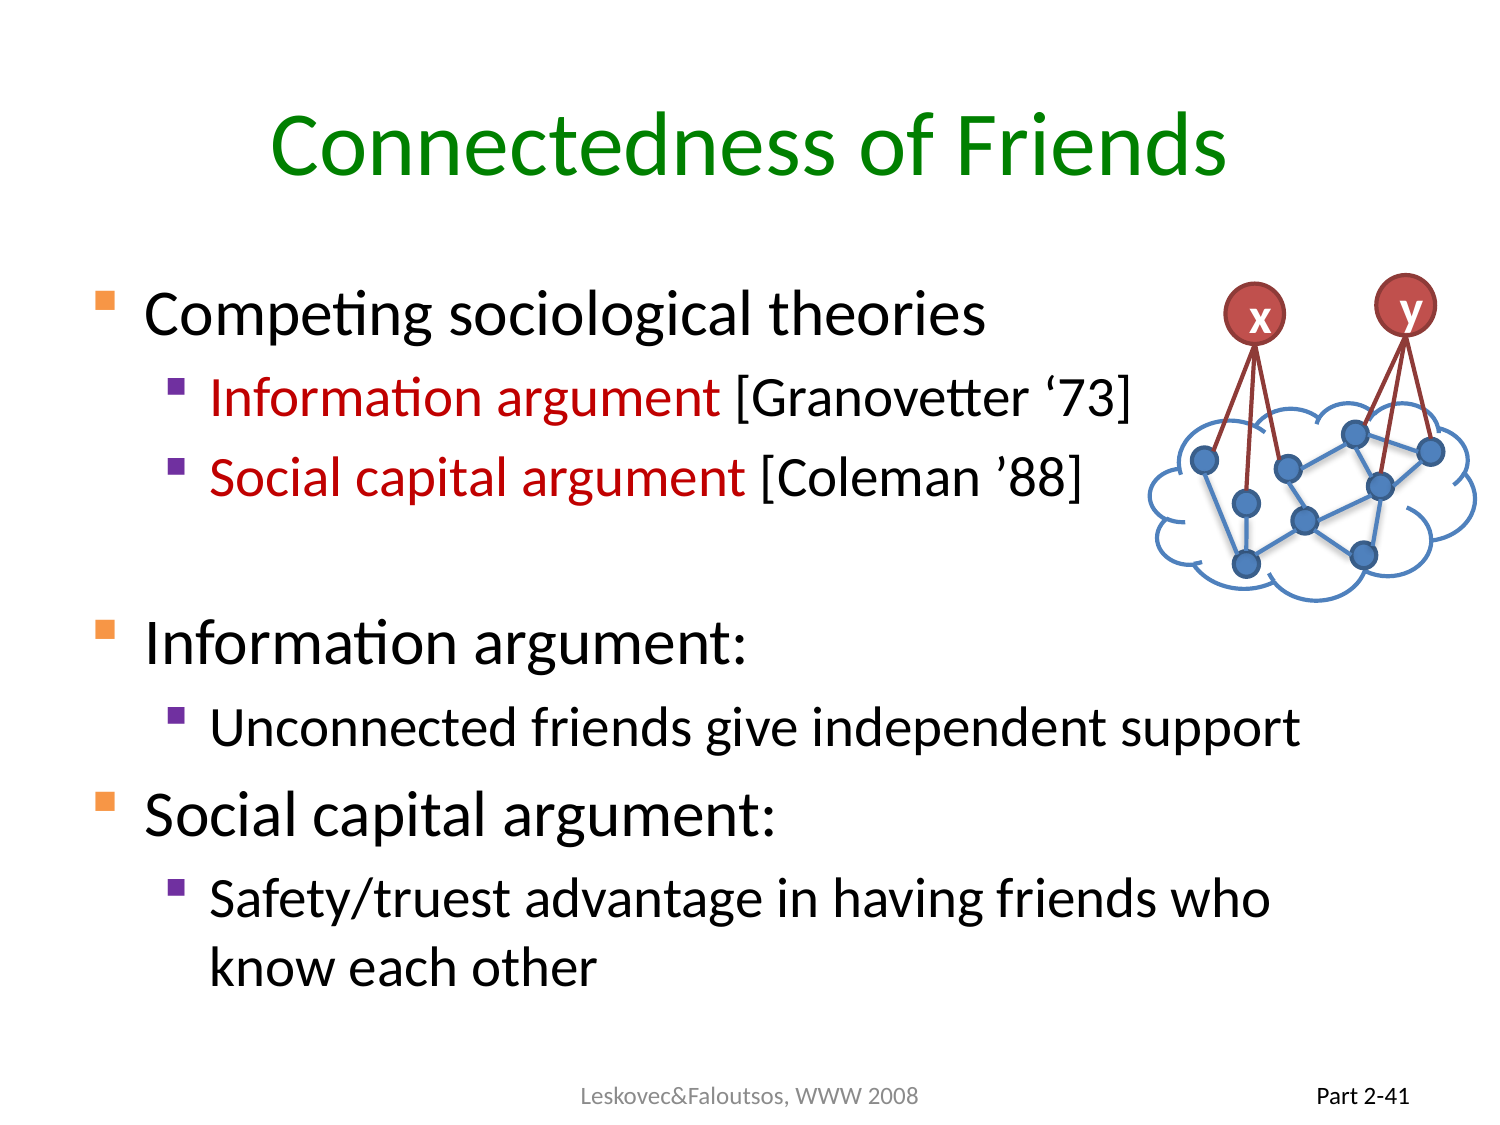

Competing sociological theories
Information argument [Granovetter ‘73]
Social capital argument [Coleman ’88]

Information argument:
Unconnected friends give independent support
Social capital argument:
Safety/truest advantage in having friends who know each other
# Connectedness of Friends
y
x

Leskovec&Faloutsos, WWW 2008
Part 2-41